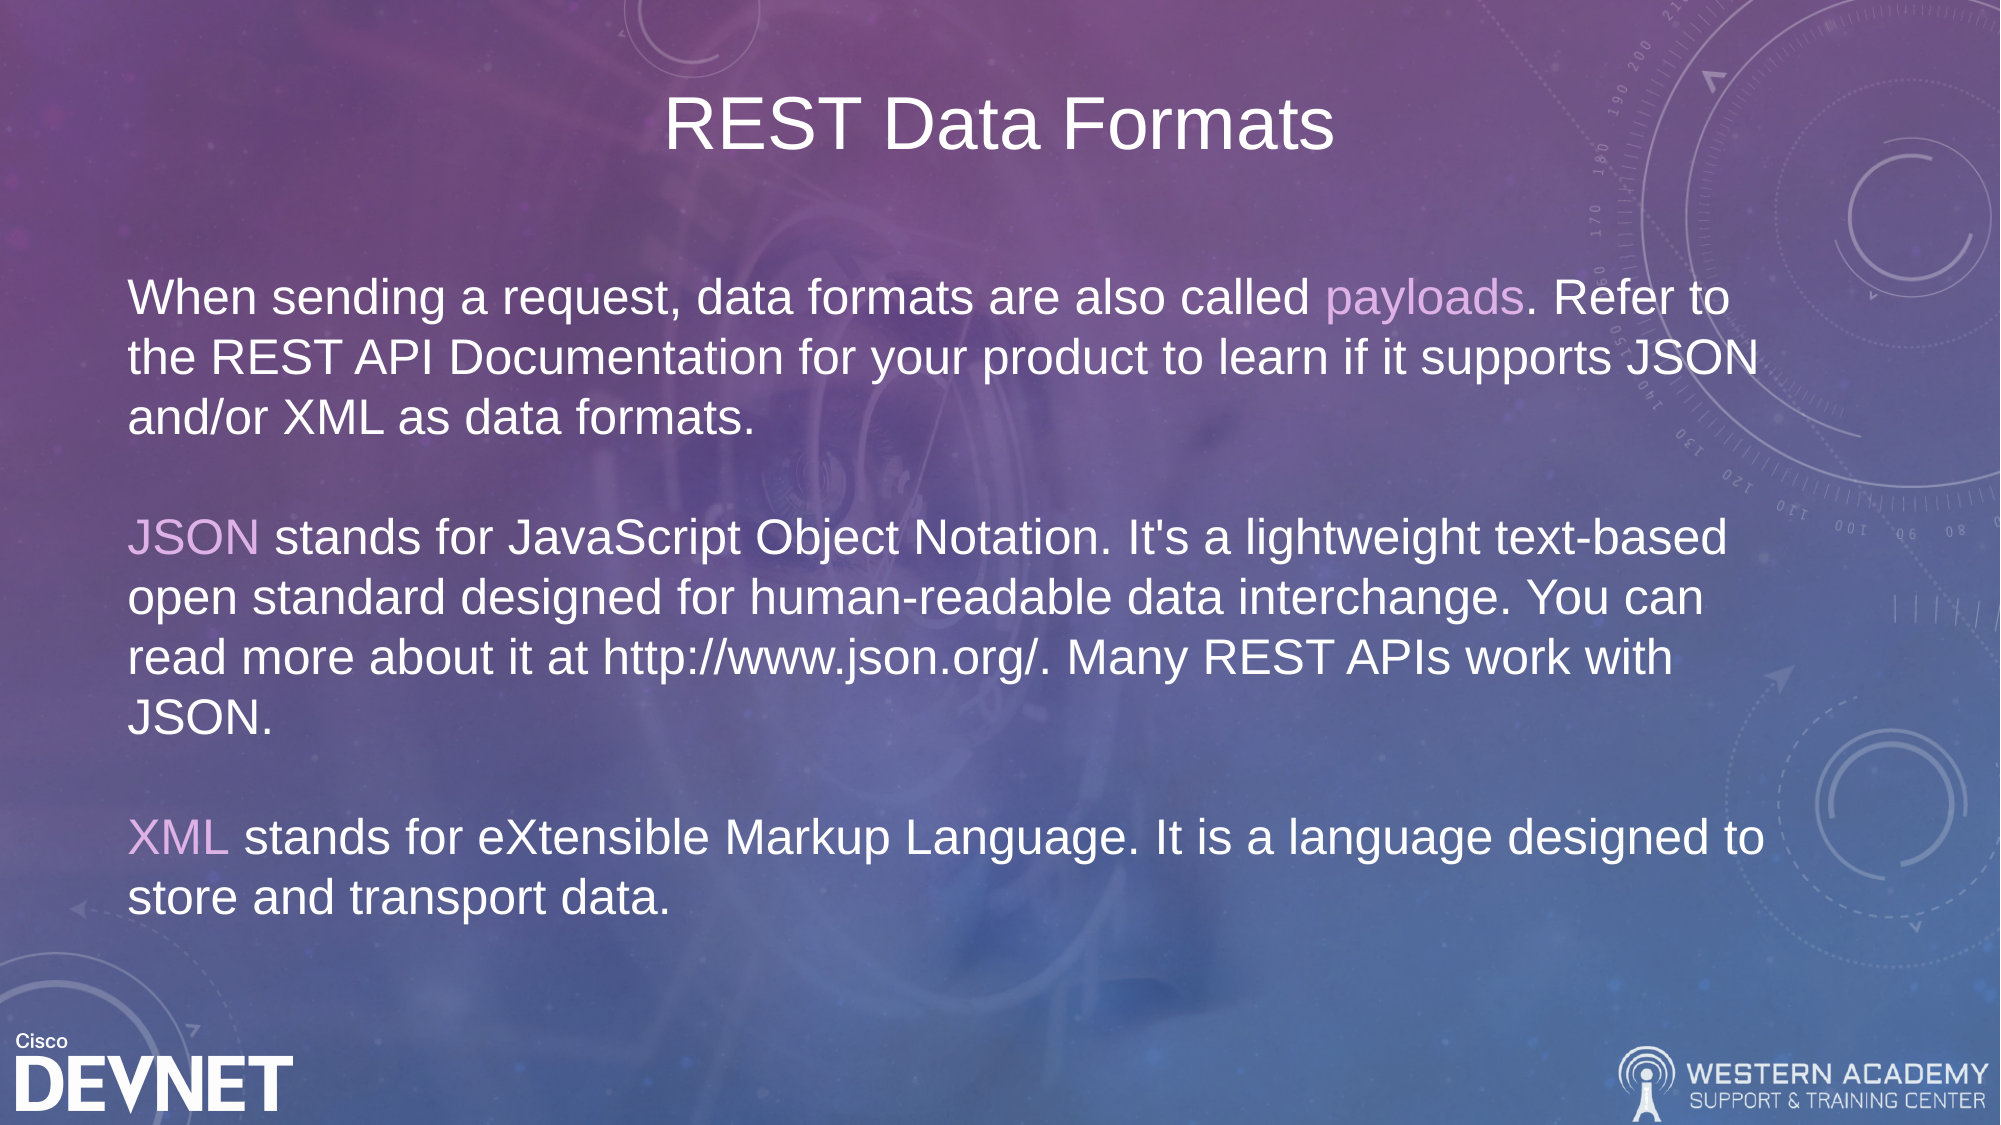

# REST Data Formats
When sending a request, data formats are also called payloads. Refer to the REST API Documentation for your product to learn if it supports JSON and/or XML as data formats.

JSON stands for JavaScript Object Notation. It's a lightweight text-based open standard designed for human-readable data interchange. You can read more about it at http://www.json.org/. Many REST APIs work with JSON.

XML stands for eXtensible Markup Language. It is a language designed to store and transport data.